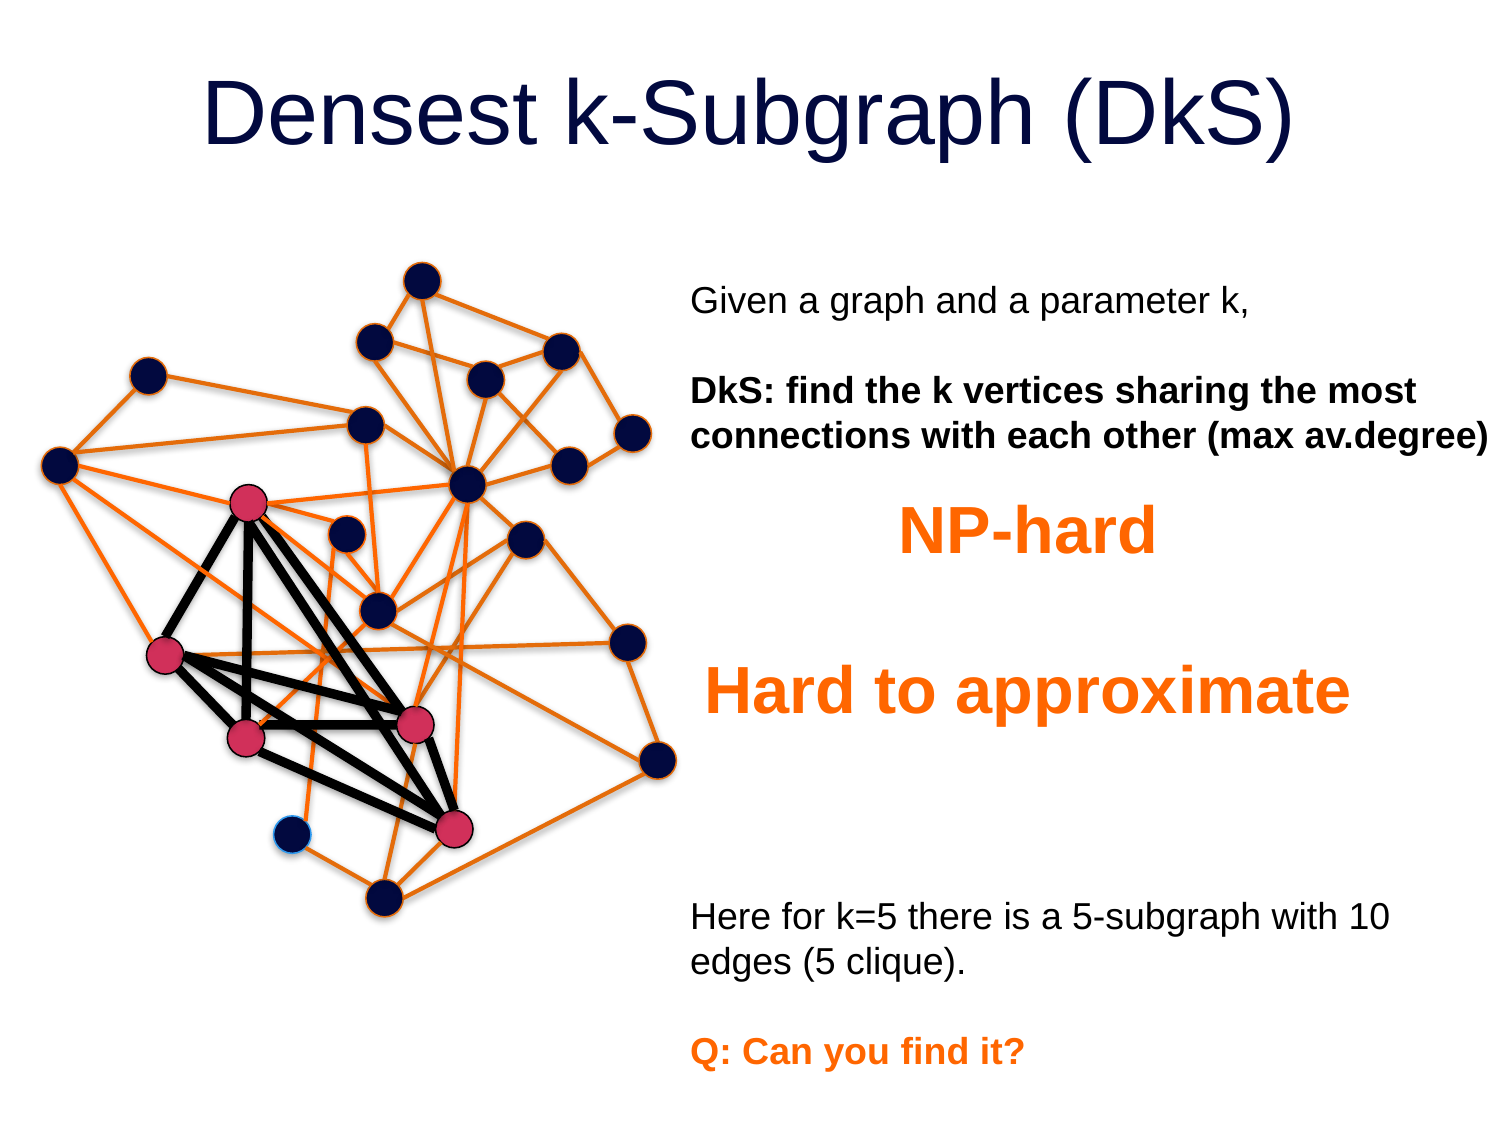

# Densest k-Subgraph (DkS)

Given a graph and a parameter k,

DkS: find the k vertices sharing the most connections with each other (max av.degree)

NP-hard

Hard to approximate
Here for k=5 there is a 5-subgraph with 10 edges (5 clique).

Q: Can you find it?